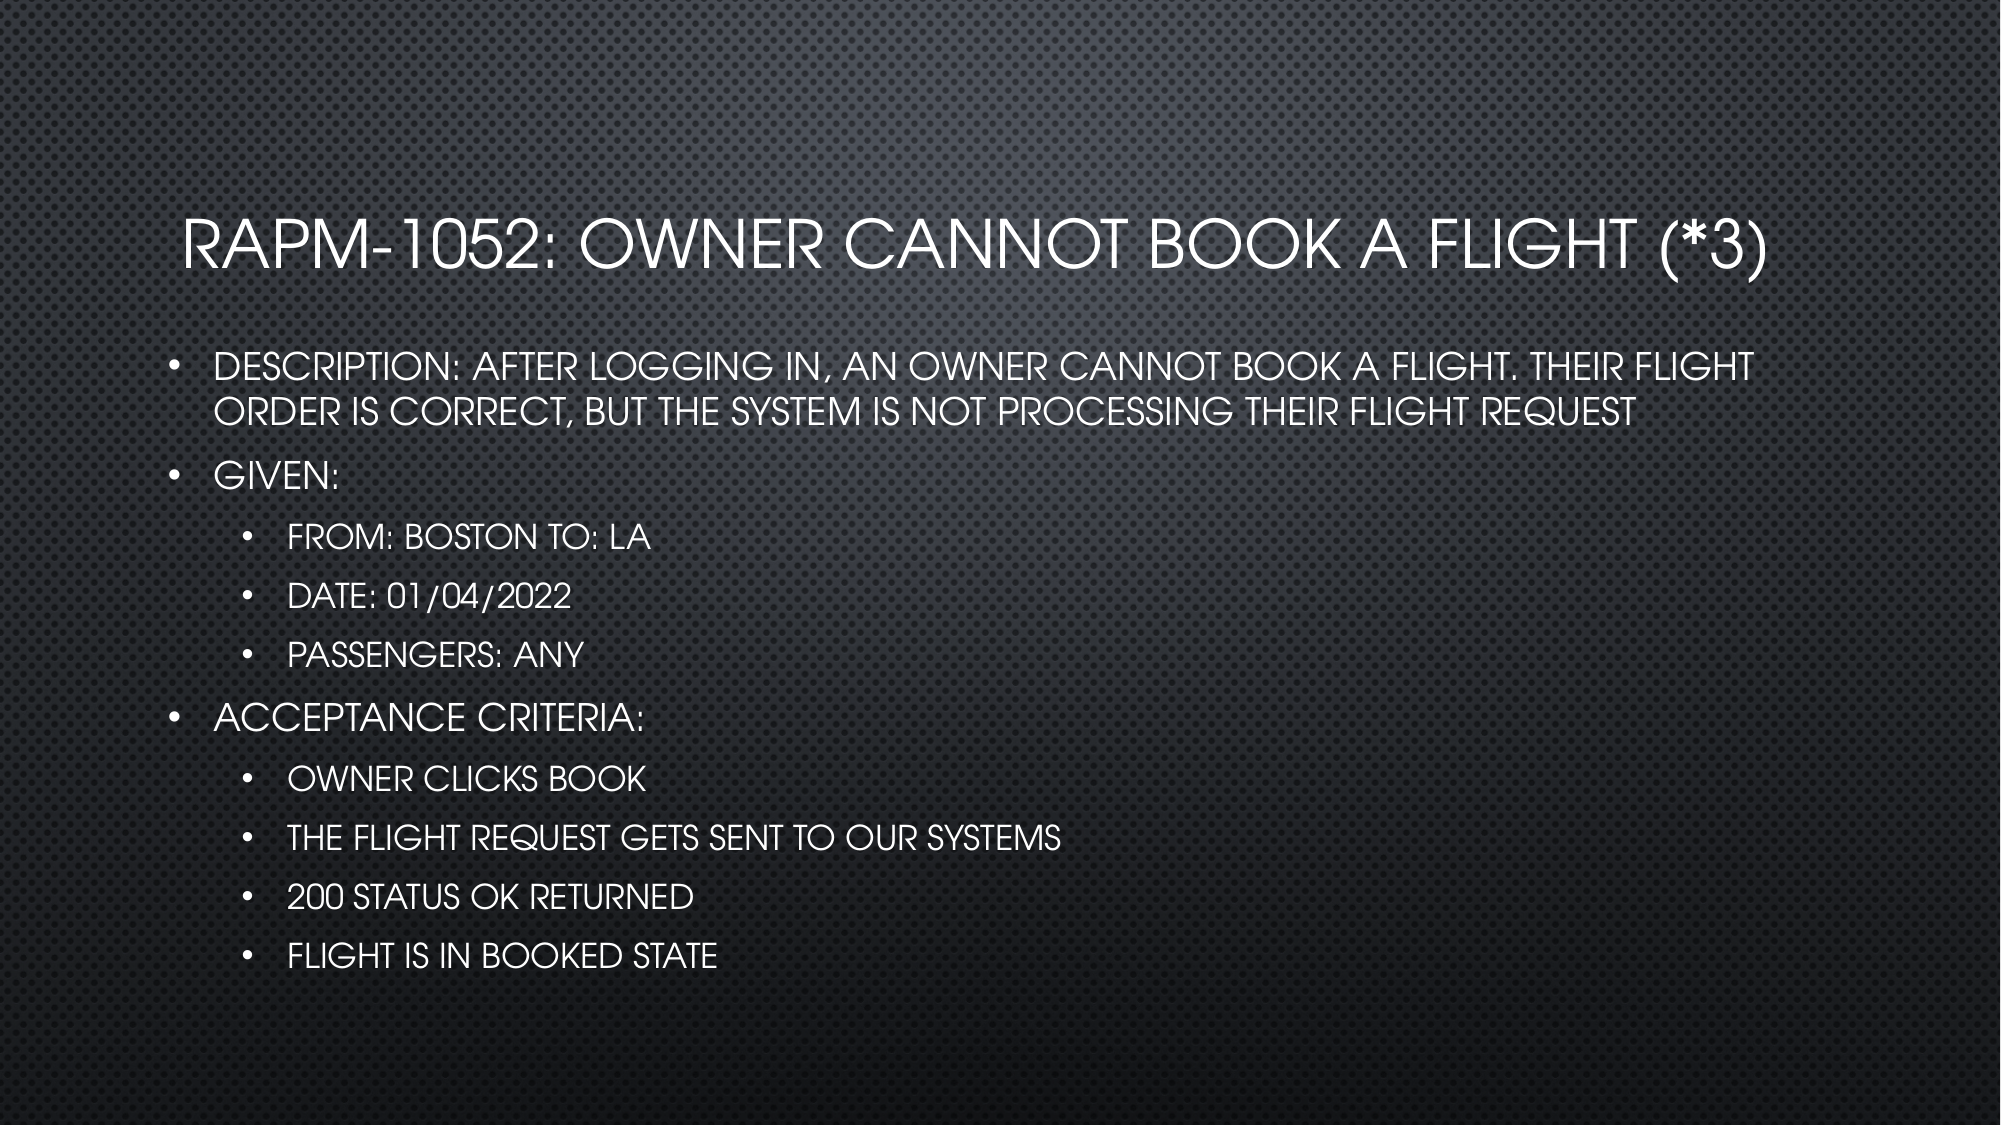

# RAPM-1052: owner cannot book A flight (*3)
Description: After logging in, an owner cannot book a flight. Their flight order is correct, but the system is not processing their flight request
Given:
From: Boston To: LA
Date: 01/04/2022
Passengers: any
Acceptance Criteria:
Owner clicks book
The Flight Request gets sent to our systems
200 Status OK Returned
Flight is in booked state